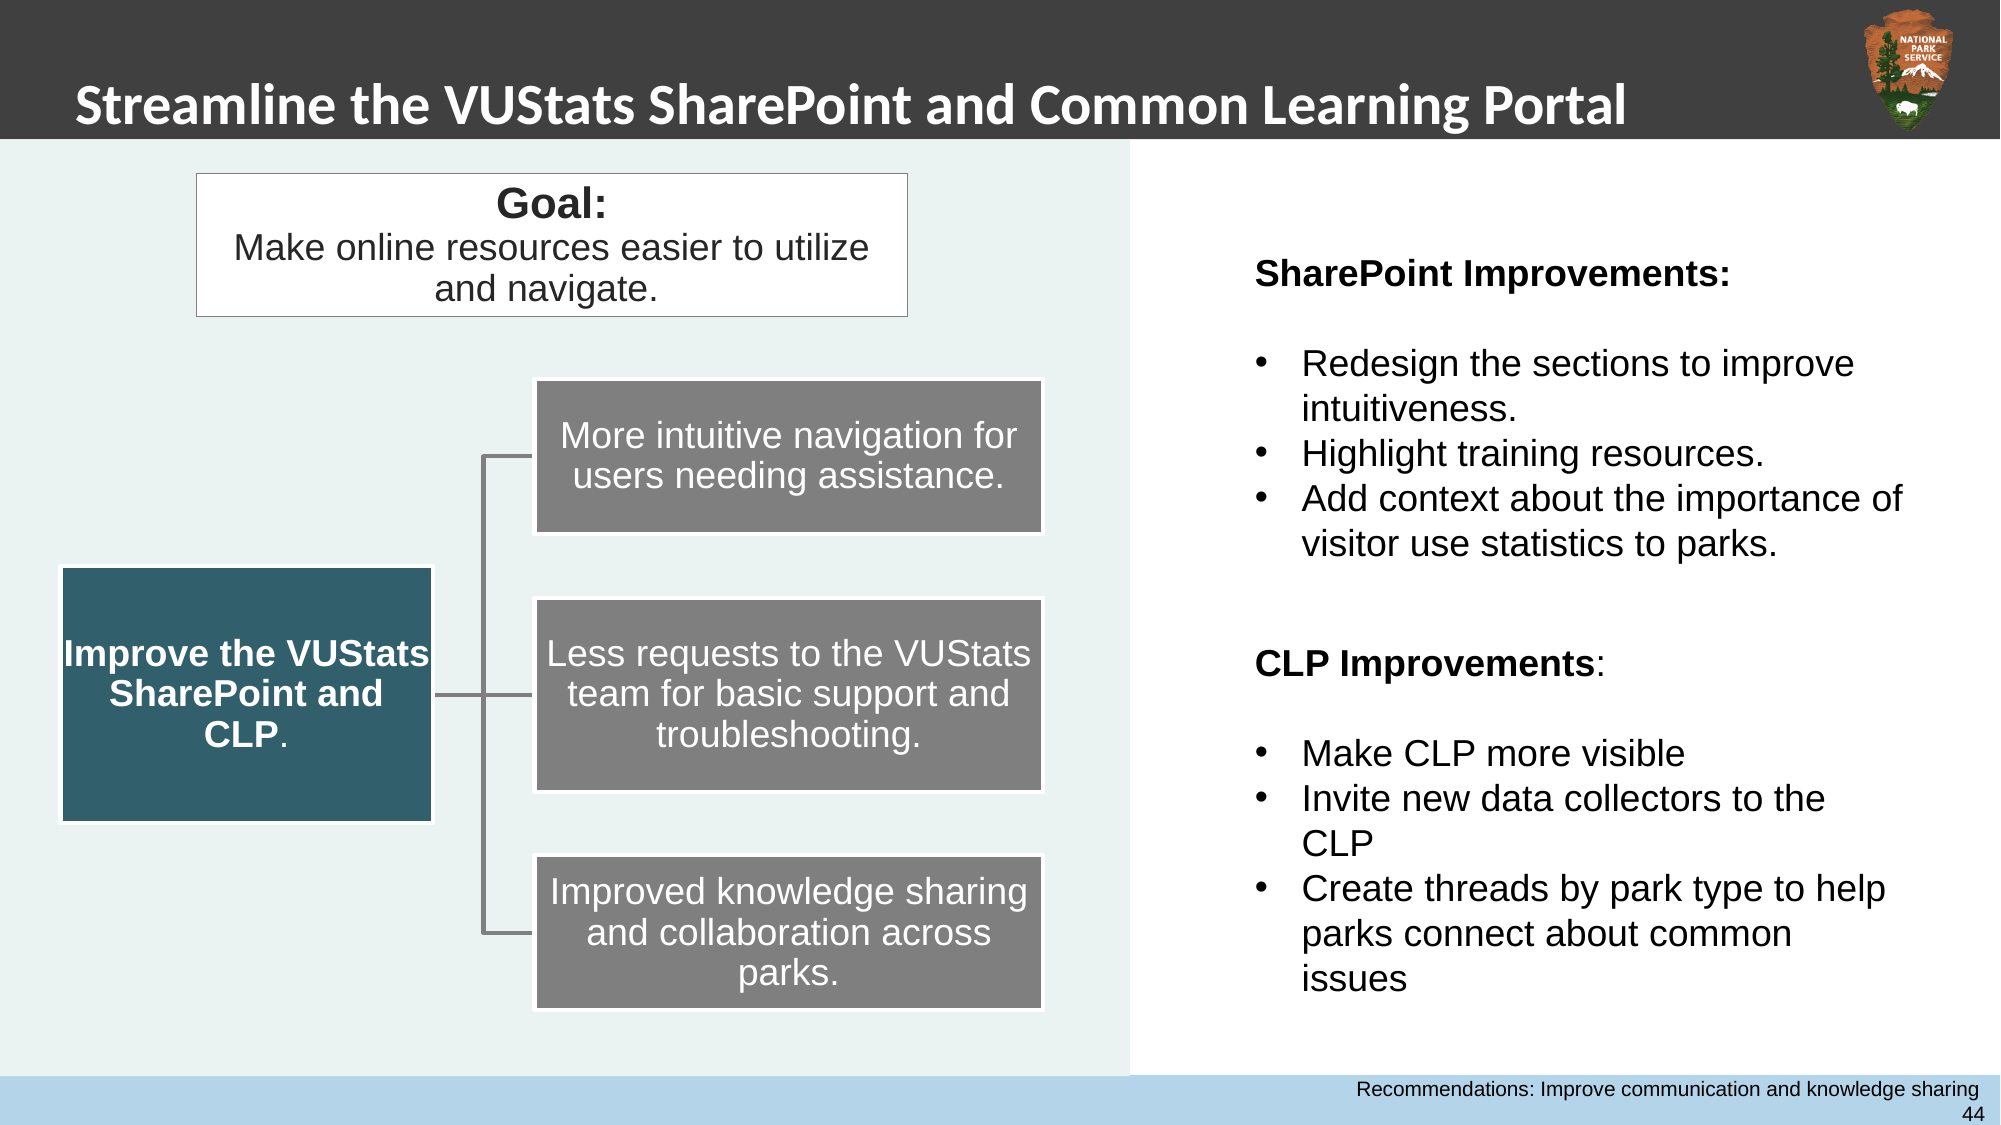

# Streamline the VUStats SharePoint and Common Learning Portal

Goal:
Make online resources easier to utilize and navigate.
SharePoint Improvements:

Redesign the sections to improve intuitiveness.
Highlight training resources.
Add context about the importance of visitor use statistics to parks.

Improve the VUStats SharePoint and CLP.
More intuitive navigation for users needing assistance.
Less requests to the VUStats team for basic support and troubleshooting.
Improved knowledge sharing and collaboration across parks.
CLP Improvements:

Make CLP more visible
Invite new data collectors to the CLP
Create threads by park type to help parks connect about common issues

Recommendations: Improve communication and knowledge sharing 	44